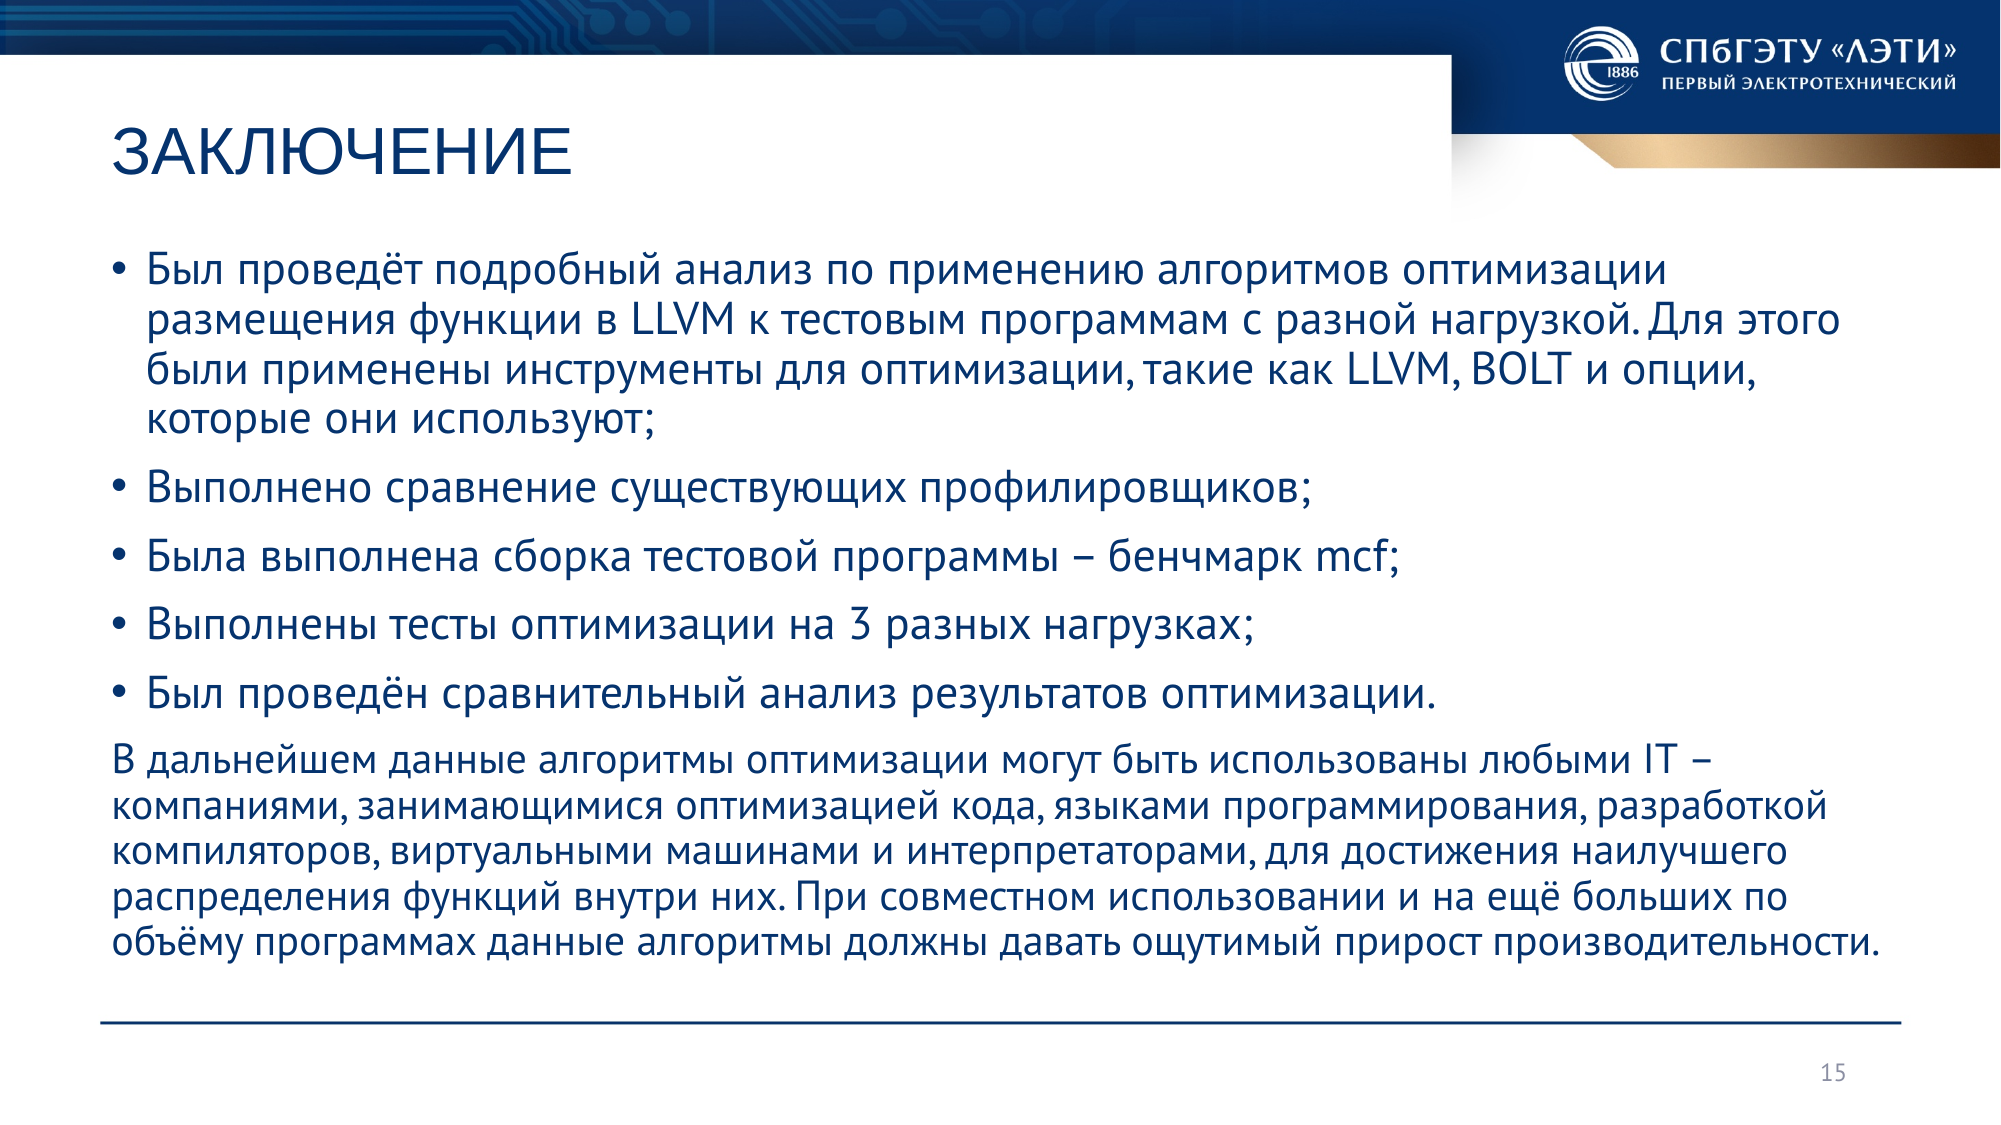

# заключение
Был проведёт подробный анализ по применению алгоритмов оптимизации размещения функции в LLVM к тестовым программам с разной нагрузкой. Для этого были применены инструменты для оптимизации, такие как LLVM, BOLT и опции, которые они используют;
Выполнено сравнение существующих профилировщиков;
Была выполнена сборка тестовой программы – бенчмарк mcf;
Выполнены тесты оптимизации на 3 разных нагрузках;
Был проведён сравнительный анализ результатов оптимизации.
В дальнейшем данные алгоритмы оптимизации могут быть использованы любыми IT – компаниями, занимающимися оптимизацией кода, языками программирования, разработкой компиляторов, виртуальными машинами и интерпретаторами, для достижения наилучшего распределения функций внутри них. При совместном использовании и на ещё больших по объёму программах данные алгоритмы должны давать ощутимый прирост производительности.

15